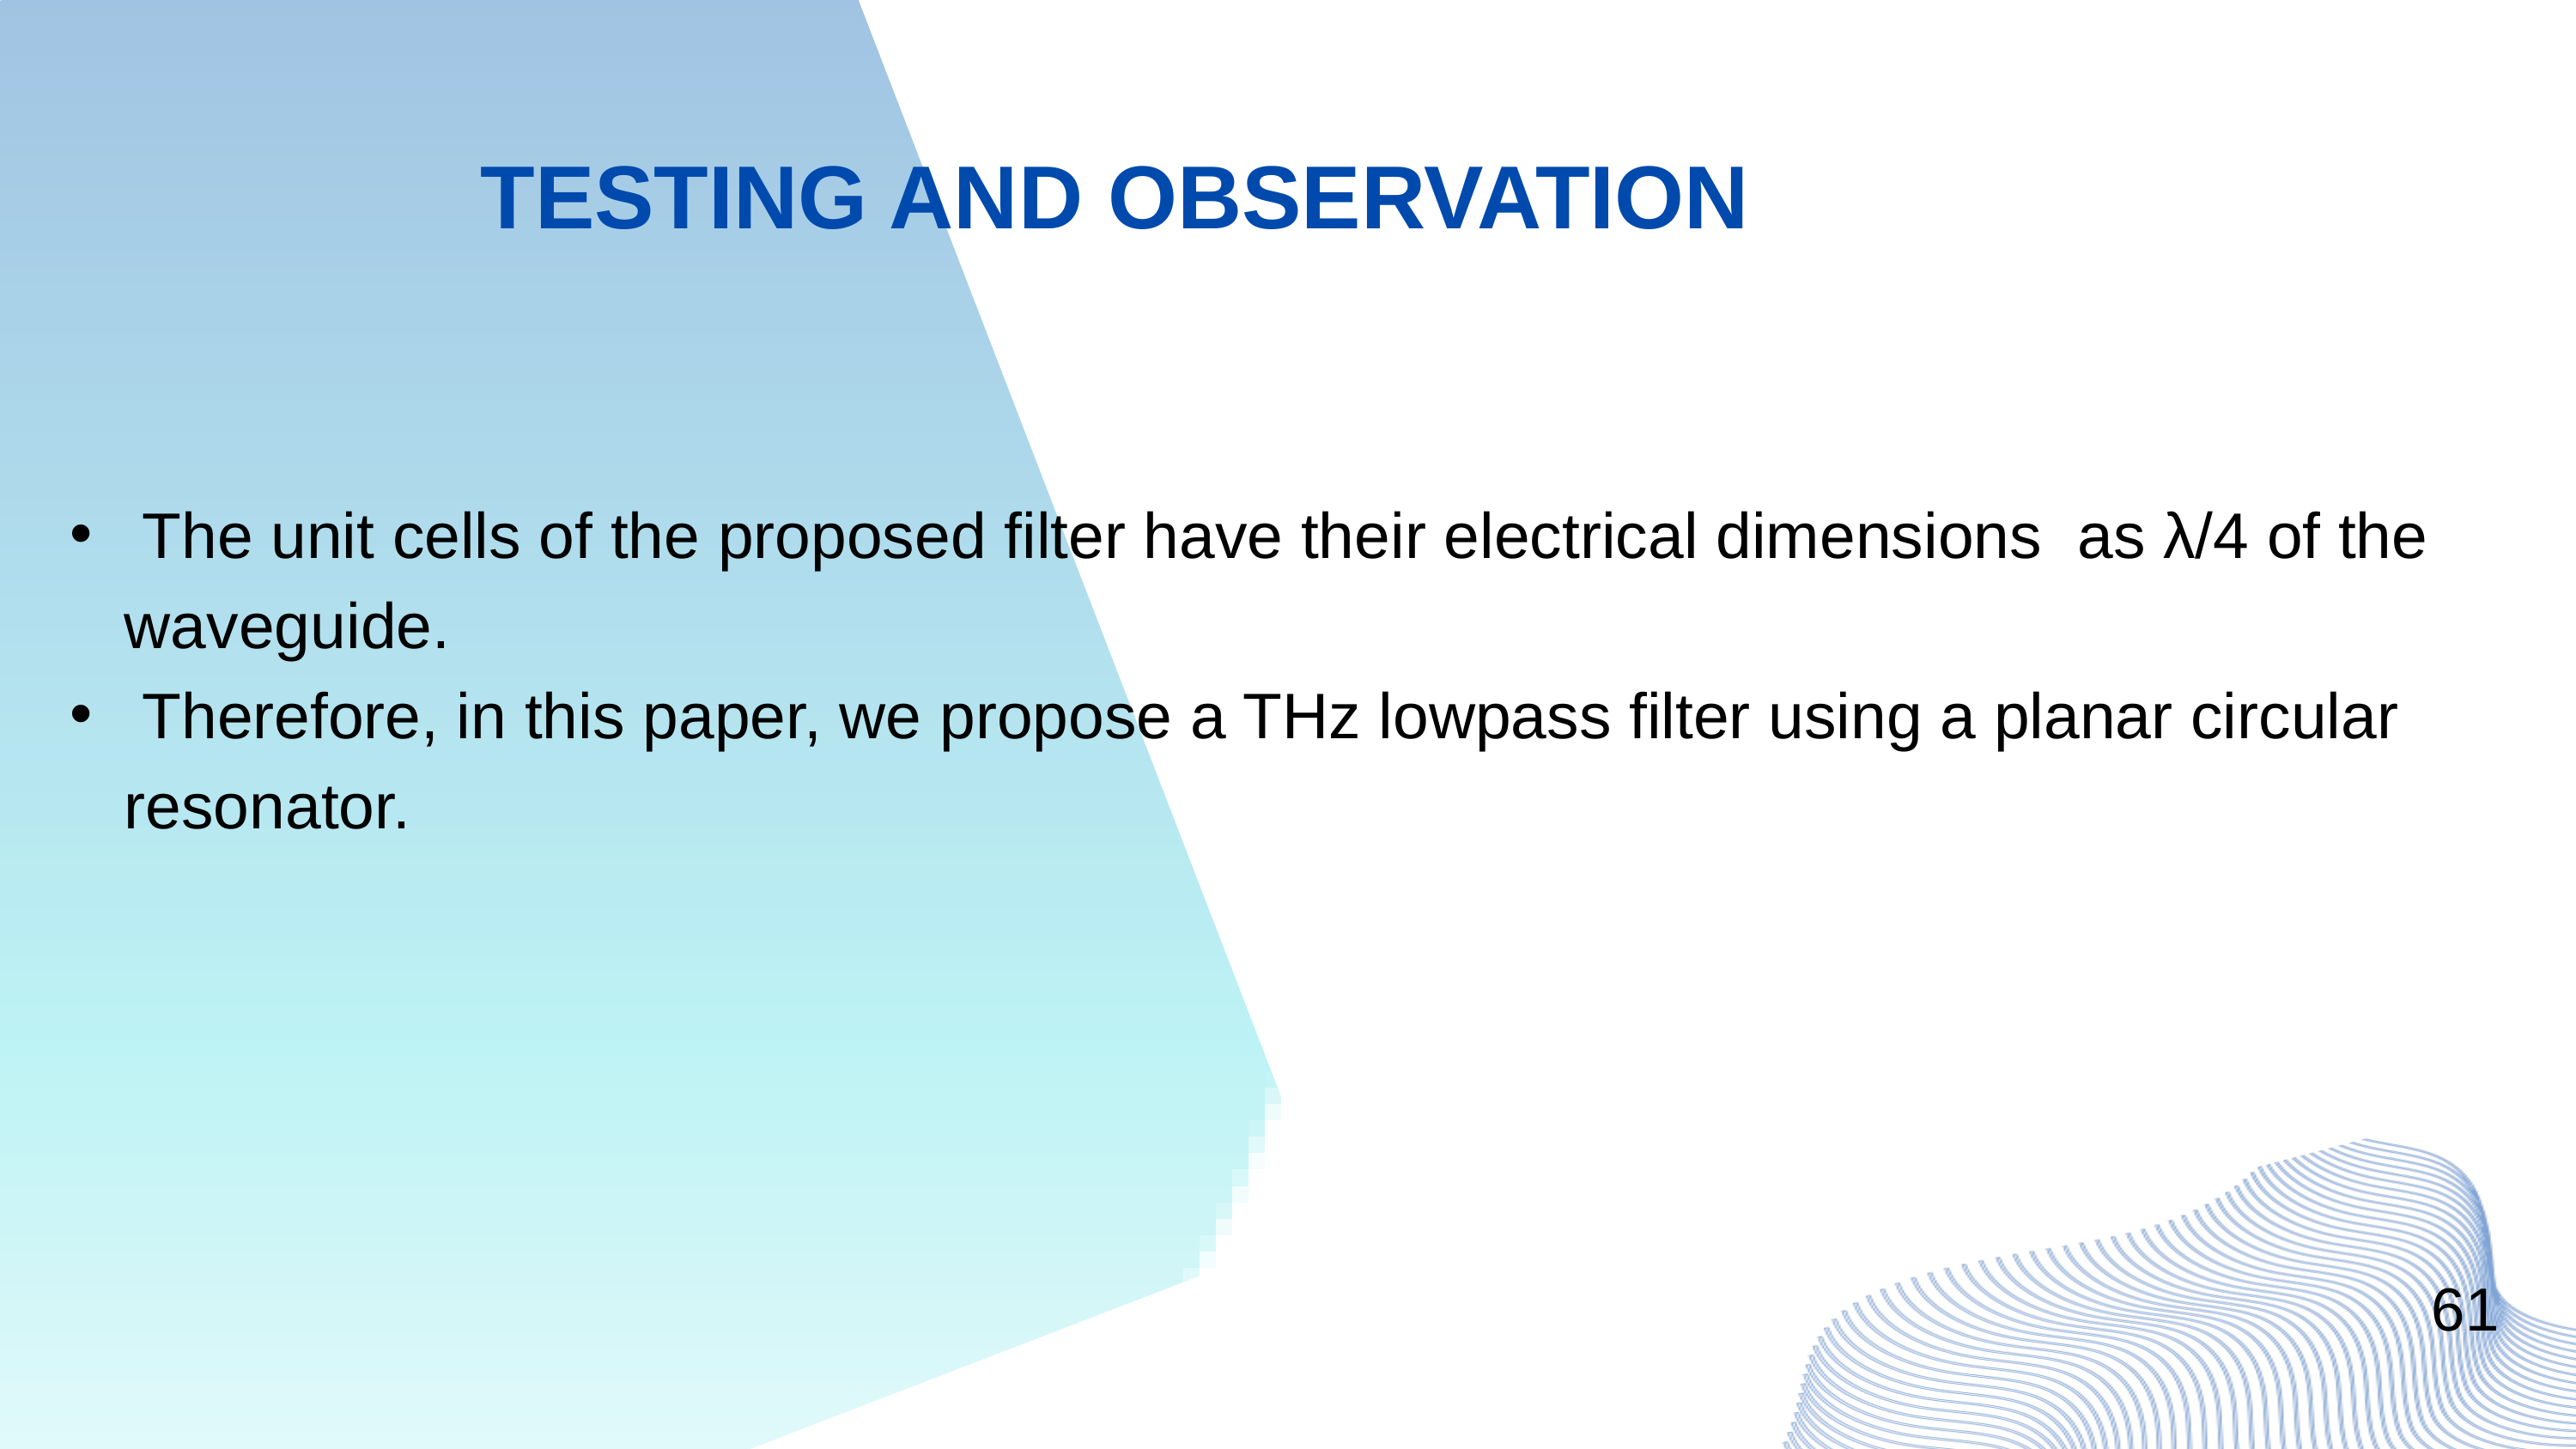

TESTING AND OBSERVATION
 The unit cells of the proposed filter have their electrical dimensions  as λ/4 of the waveguide.
 Therefore, in this paper, we propose a THz lowpass filter using a planar circular resonator.

61